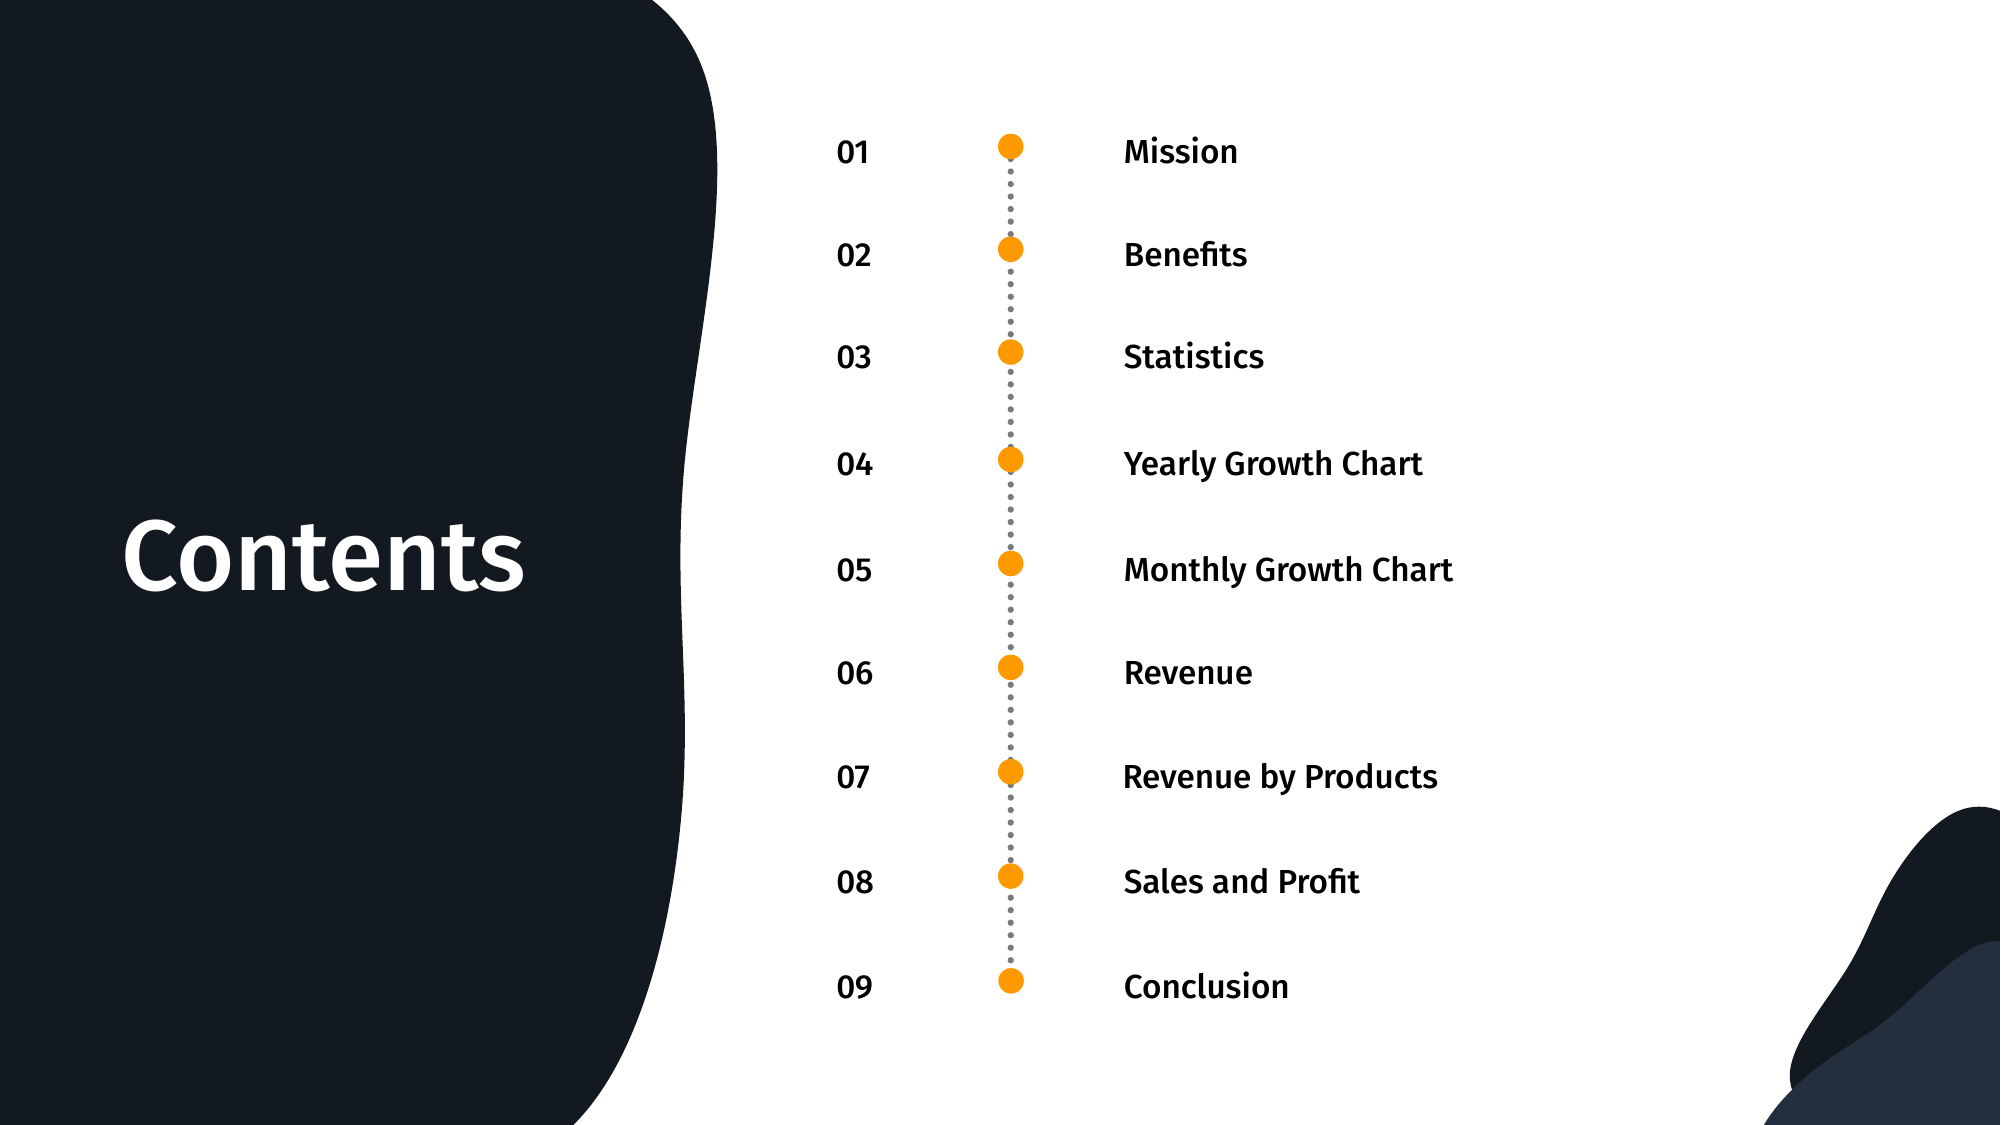

01
Mission

02
Benefits
03
Statistics
04
Yearly Growth Chart
Contents
05
Monthly Growth Chart
06
Revenue
07
Revenue by Products

08
Sales and Profit

09
Conclusion